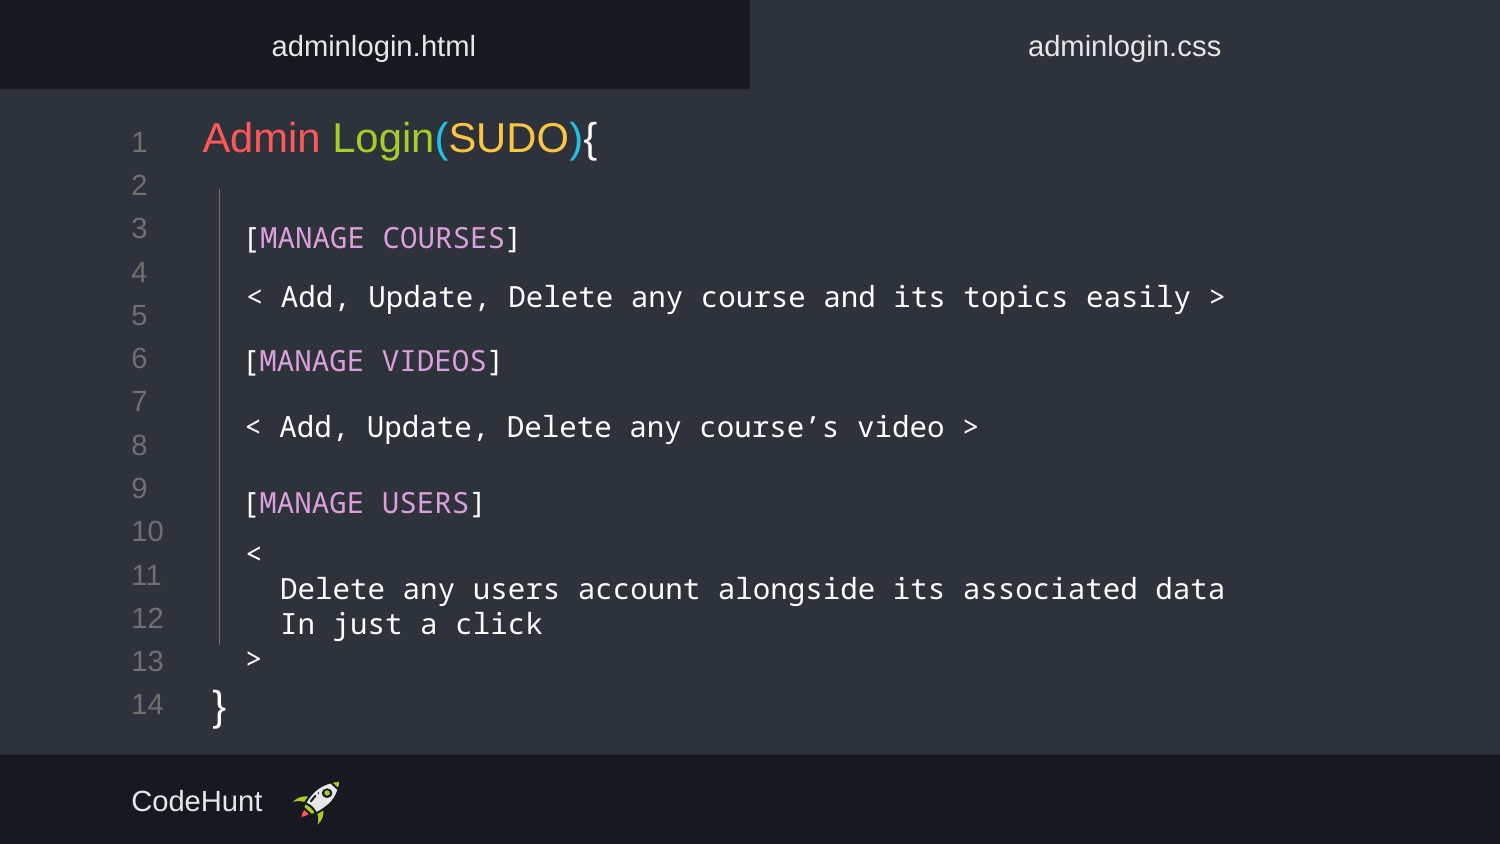

adminlogin.html
adminlogin.css
# Admin Login(SUDO){
 [MANAGE COURSES]

 < Add, Update, Delete any course and its topics easily >
 [MANAGE VIDEOS]

 < Add, Update, Delete any course’s video >
 [MANAGE USERS]

 <
   Delete any users account alongside its associated data
   In just a click
 >

}
CodeHunt